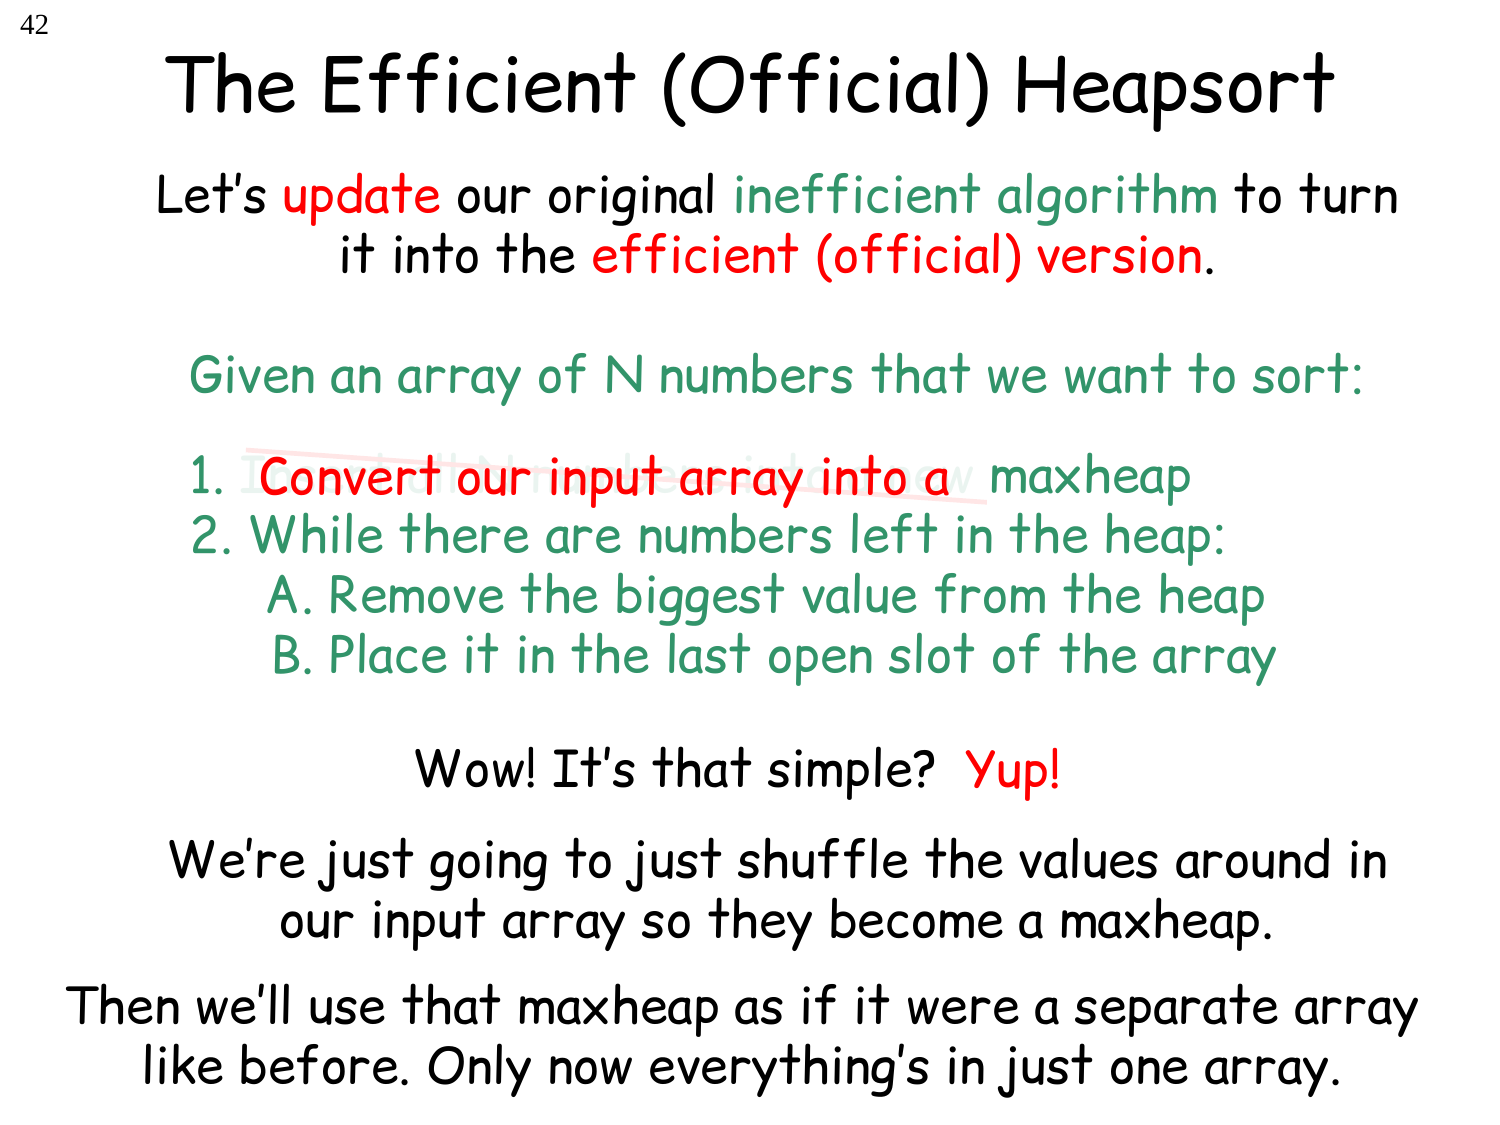

# The Efficient (Official) Heapsort
42
Let’s update our original inefficient algorithm to turn it into the efficient (official) version.
	Given an array of N numbers that we want to sort:

	1. Insert all N numbers into a new maxheap
	2. While there are numbers left in the heap:
	     A. Remove the biggest value from the heap
                B. Place it in the last open slot of the array

Convert our input array into a
Wow! It’s that simple?
Yup!
We’re just going to just shuffle the values around in our input array so they become a maxheap.
Then we’ll use that maxheap as if it were a separate array like before. Only now everything’s in just one array.